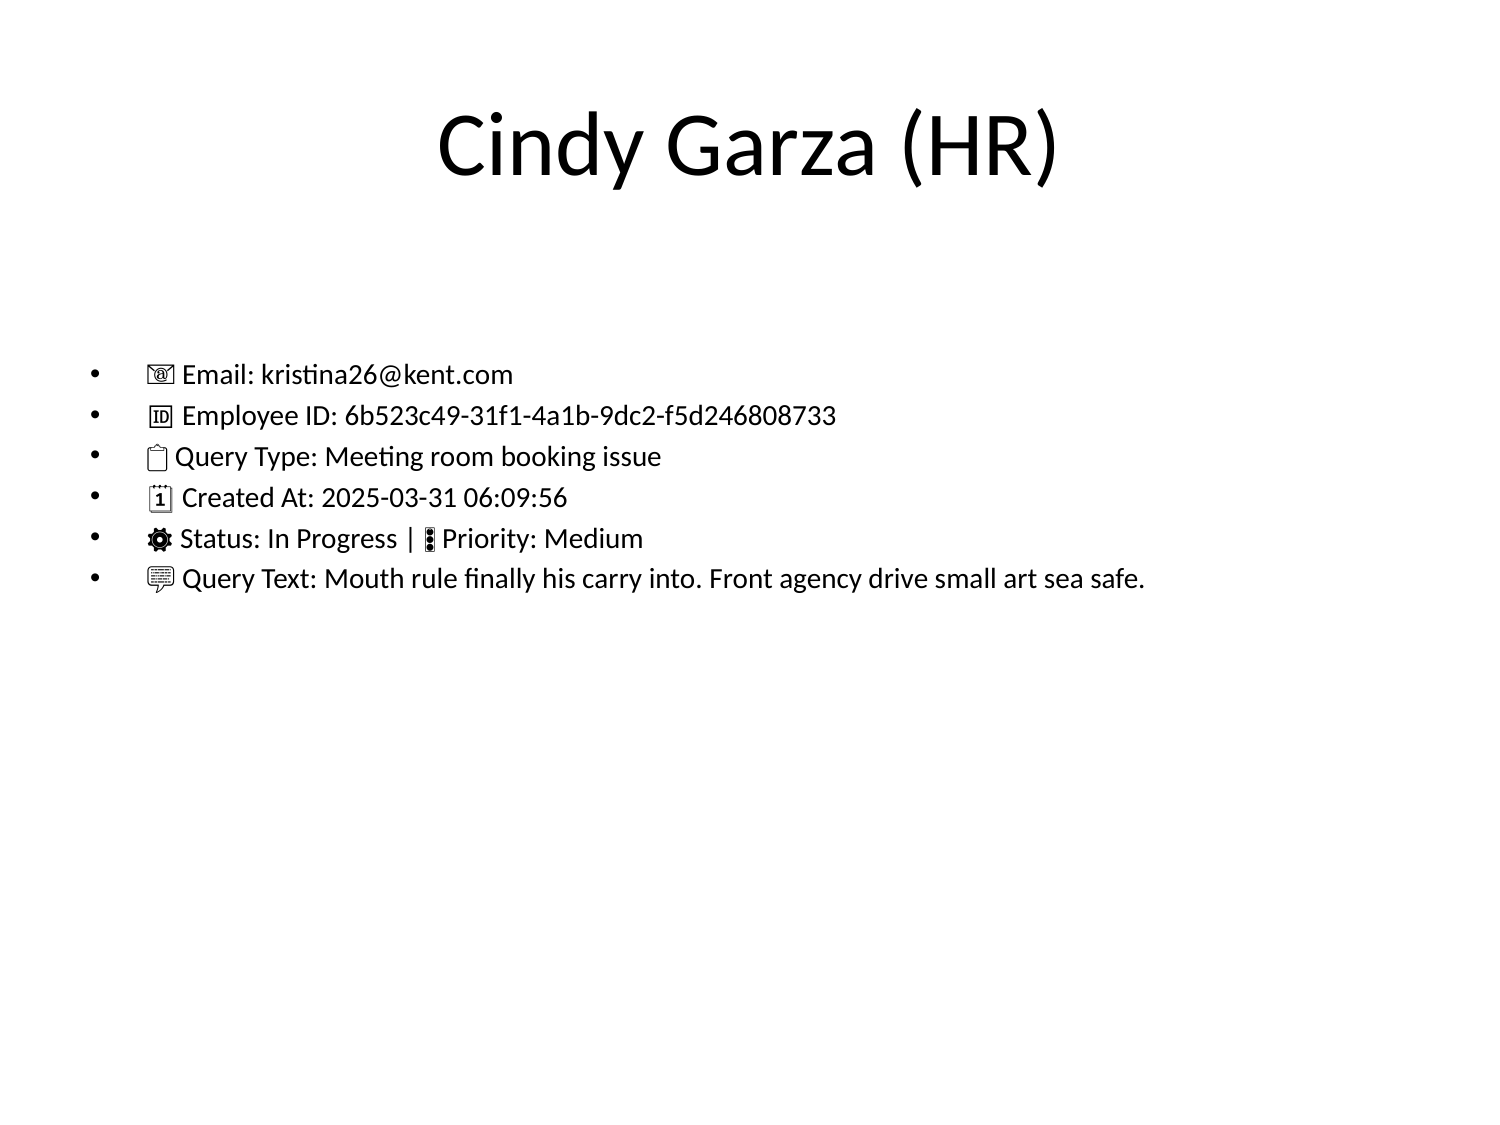

# Cindy Garza (HR)

📧 Email: kristina26@kent.com
🆔 Employee ID: 6b523c49-31f1-4a1b-9dc2-f5d246808733
📋 Query Type: Meeting room booking issue
🗓 Created At: 2025-03-31 06:09:56
⚙ Status: In Progress | 🚦 Priority: Medium
💬 Query Text: Mouth rule finally his carry into. Front agency drive small art sea safe.